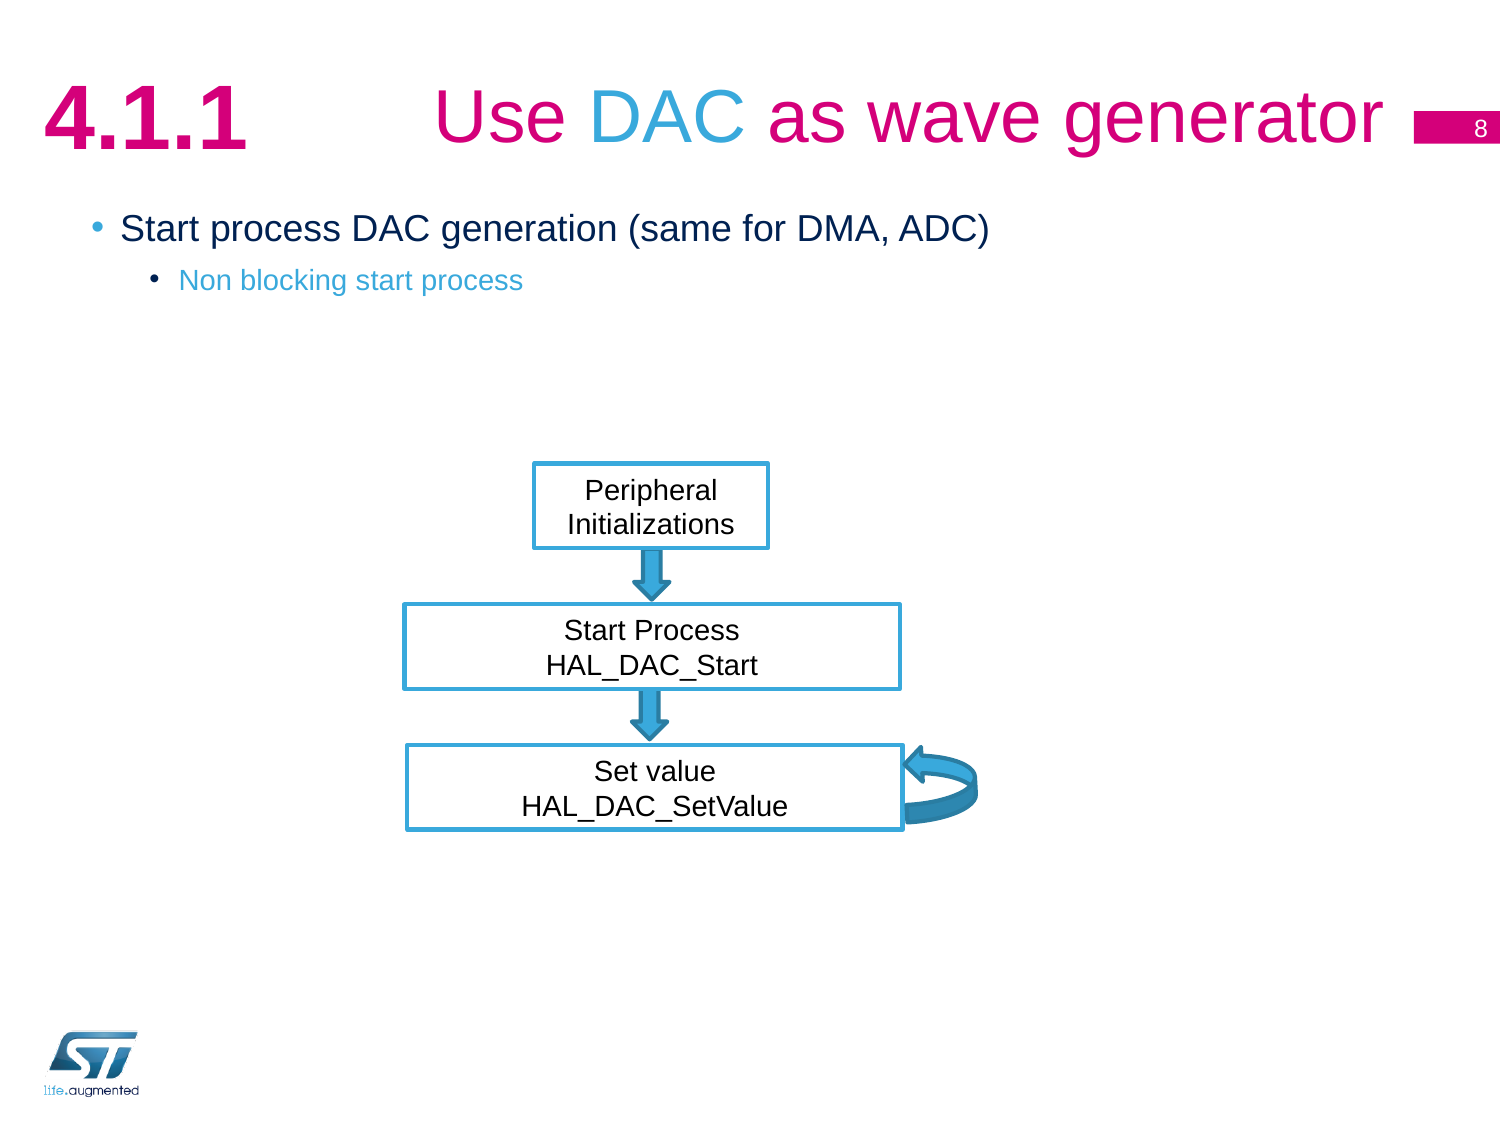

# Use DAC as wave generator
4.1.1
8
Start process DAC generation (same for DMA, ADC)
Non blocking start process
Peripheral Initializations

Start Process
HAL_DAC_Start

Set value
HAL_DAC_SetValue